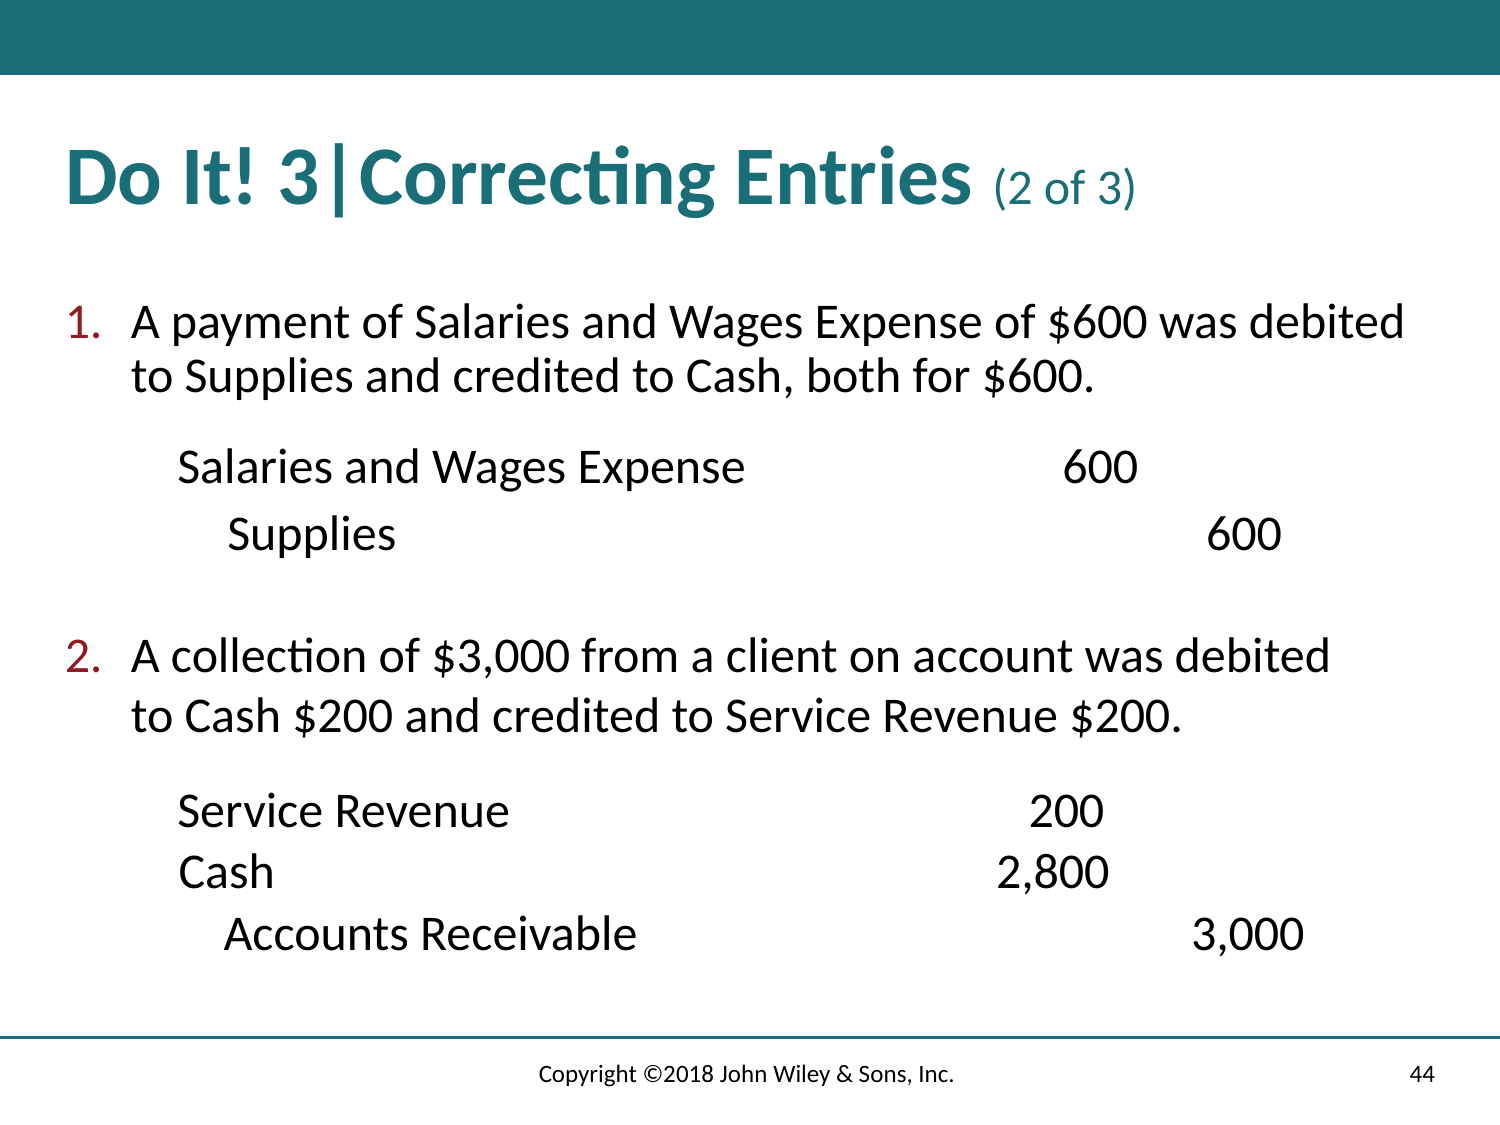

# Do It! 3|Correcting Entries (2 of 3)
A payment of Salaries and Wages Expense of $600 was debited to Supplies and credited to Cash, both for $600.
Salaries and Wages Expense 		            600
Supplies 					       600
A collection of $3,000 from a client on account was debited to Cash $200 and credited to Service Revenue $200.
Service Revenue 			         200
Cash  					      2,800
    Accounts Receivable  			          3,000
Copyright ©2018 John Wiley & Sons, Inc.
44